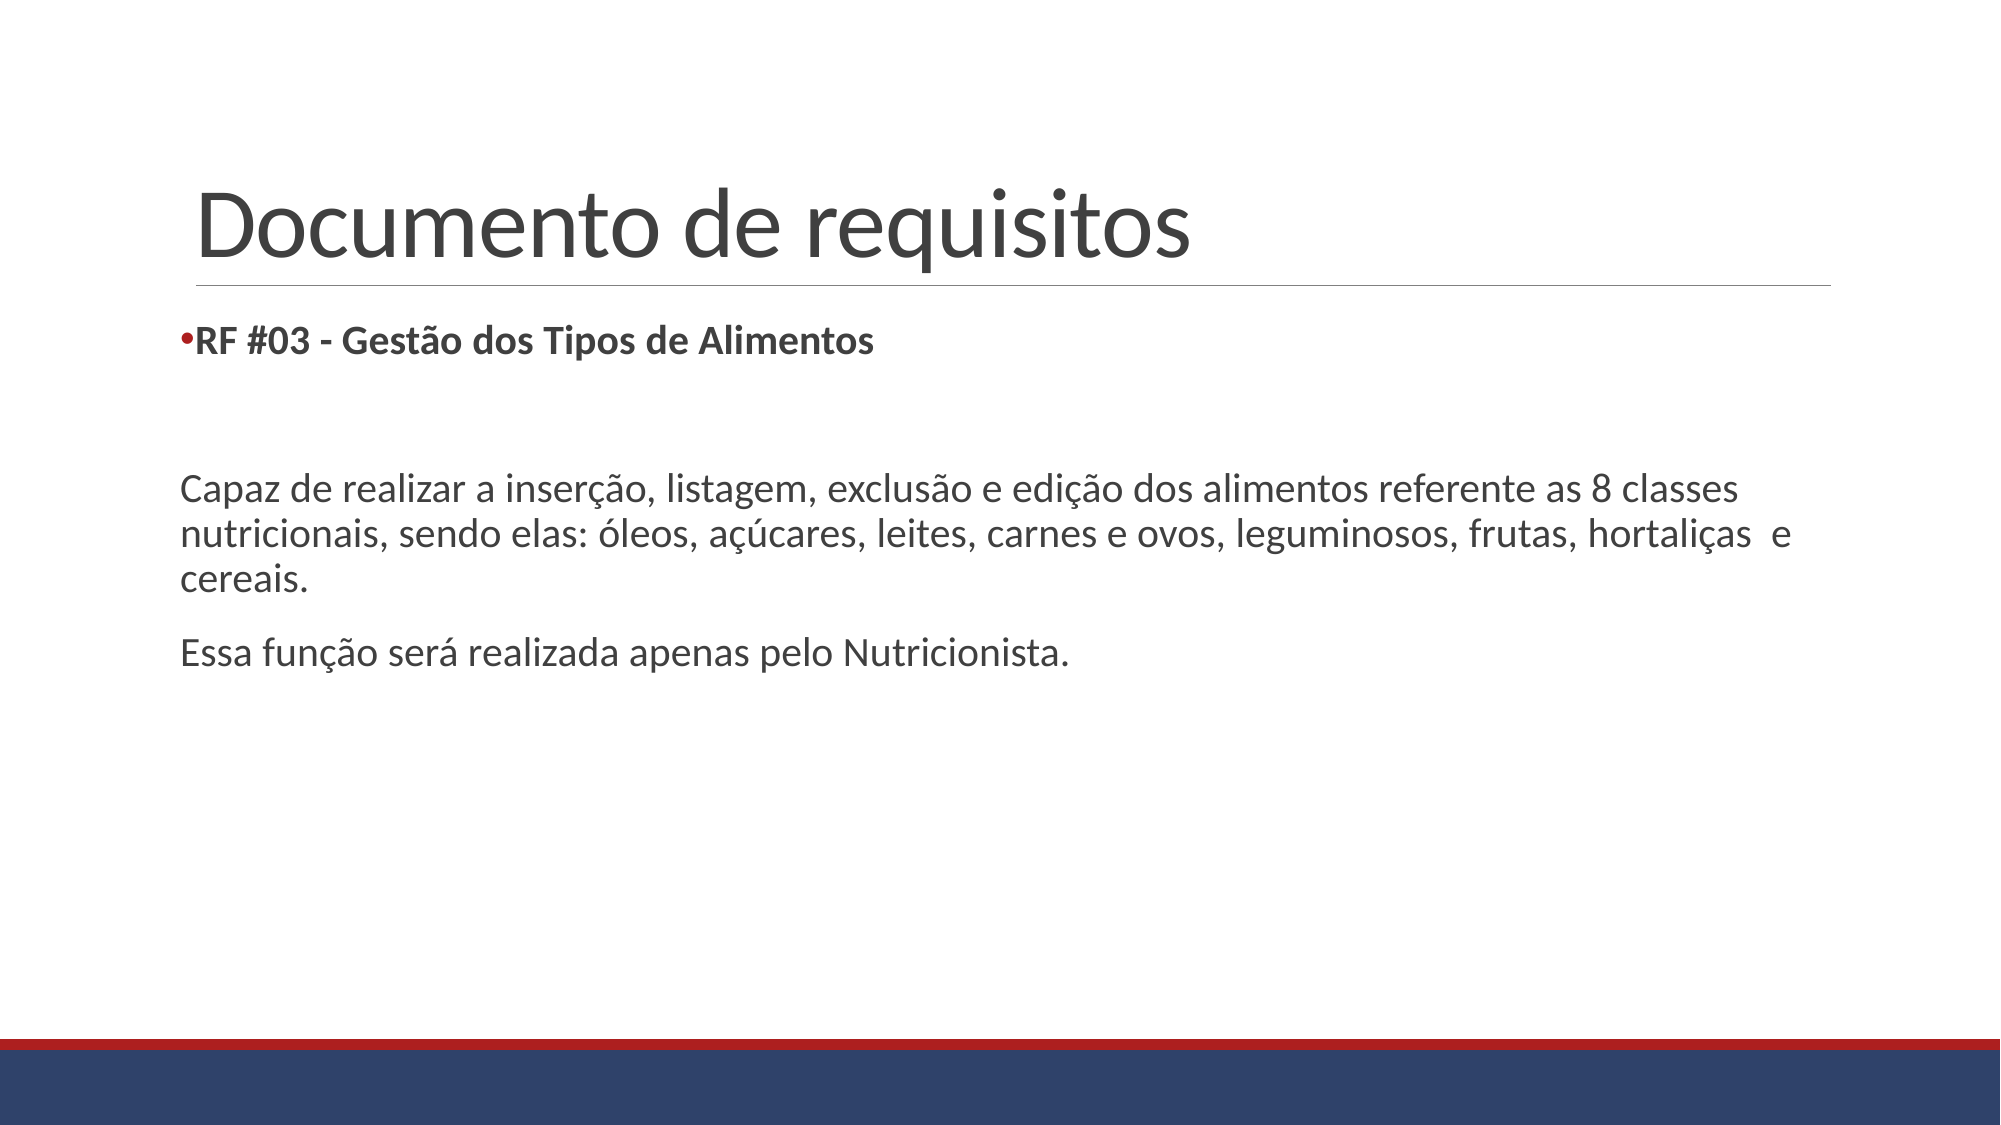

# Documento de requisitos
RF #03 - Gestão dos Tipos de Alimentos

Capaz de realizar a inserção, listagem, exclusão e edição dos alimentos referente as 8 classes nutricionais, sendo elas: óleos, açúcares, leites, carnes e ovos, leguminosos, frutas, hortaliças  e cereais.
Essa função será realizada apenas pelo Nutricionista.